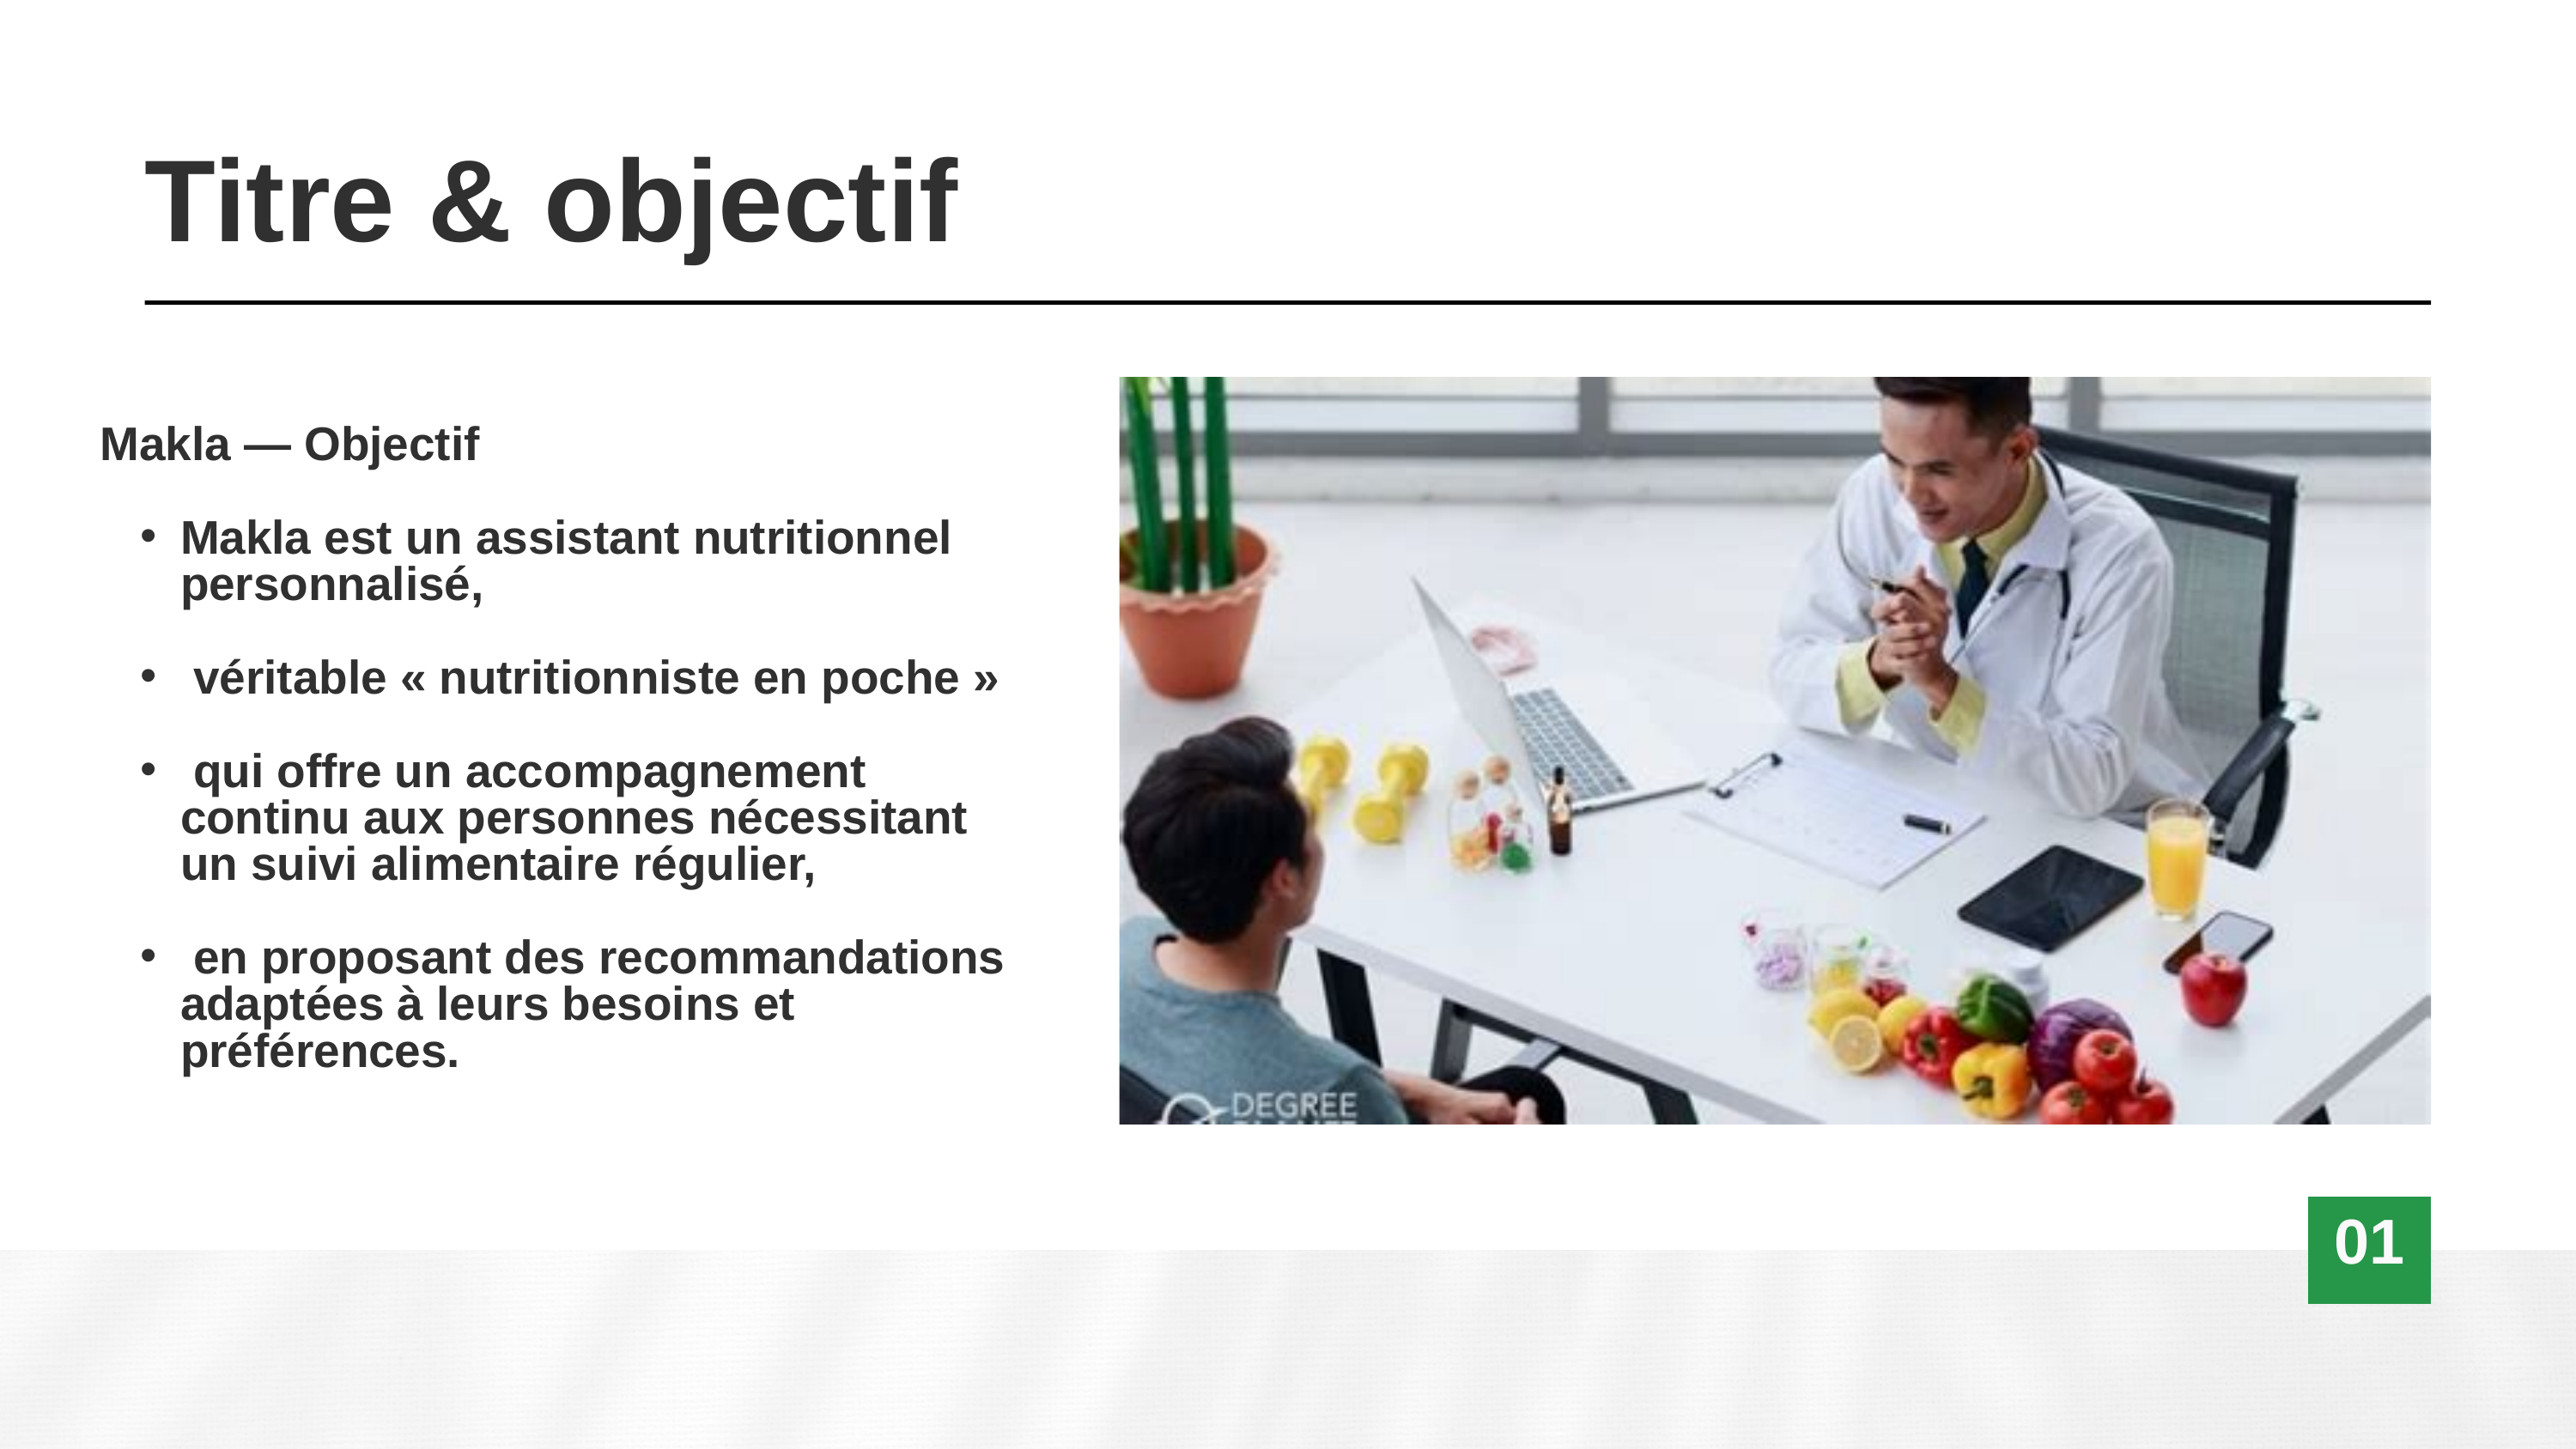

Titre & objectif

Makla — Objectif

Makla est un assistant nutritionnel personnalisé,

 véritable « nutritionniste en poche »

 qui offre un accompagnement continu aux personnes nécessitant un suivi alimentaire régulier,

 en proposant des recommandations adaptées à leurs besoins et préférences.

01